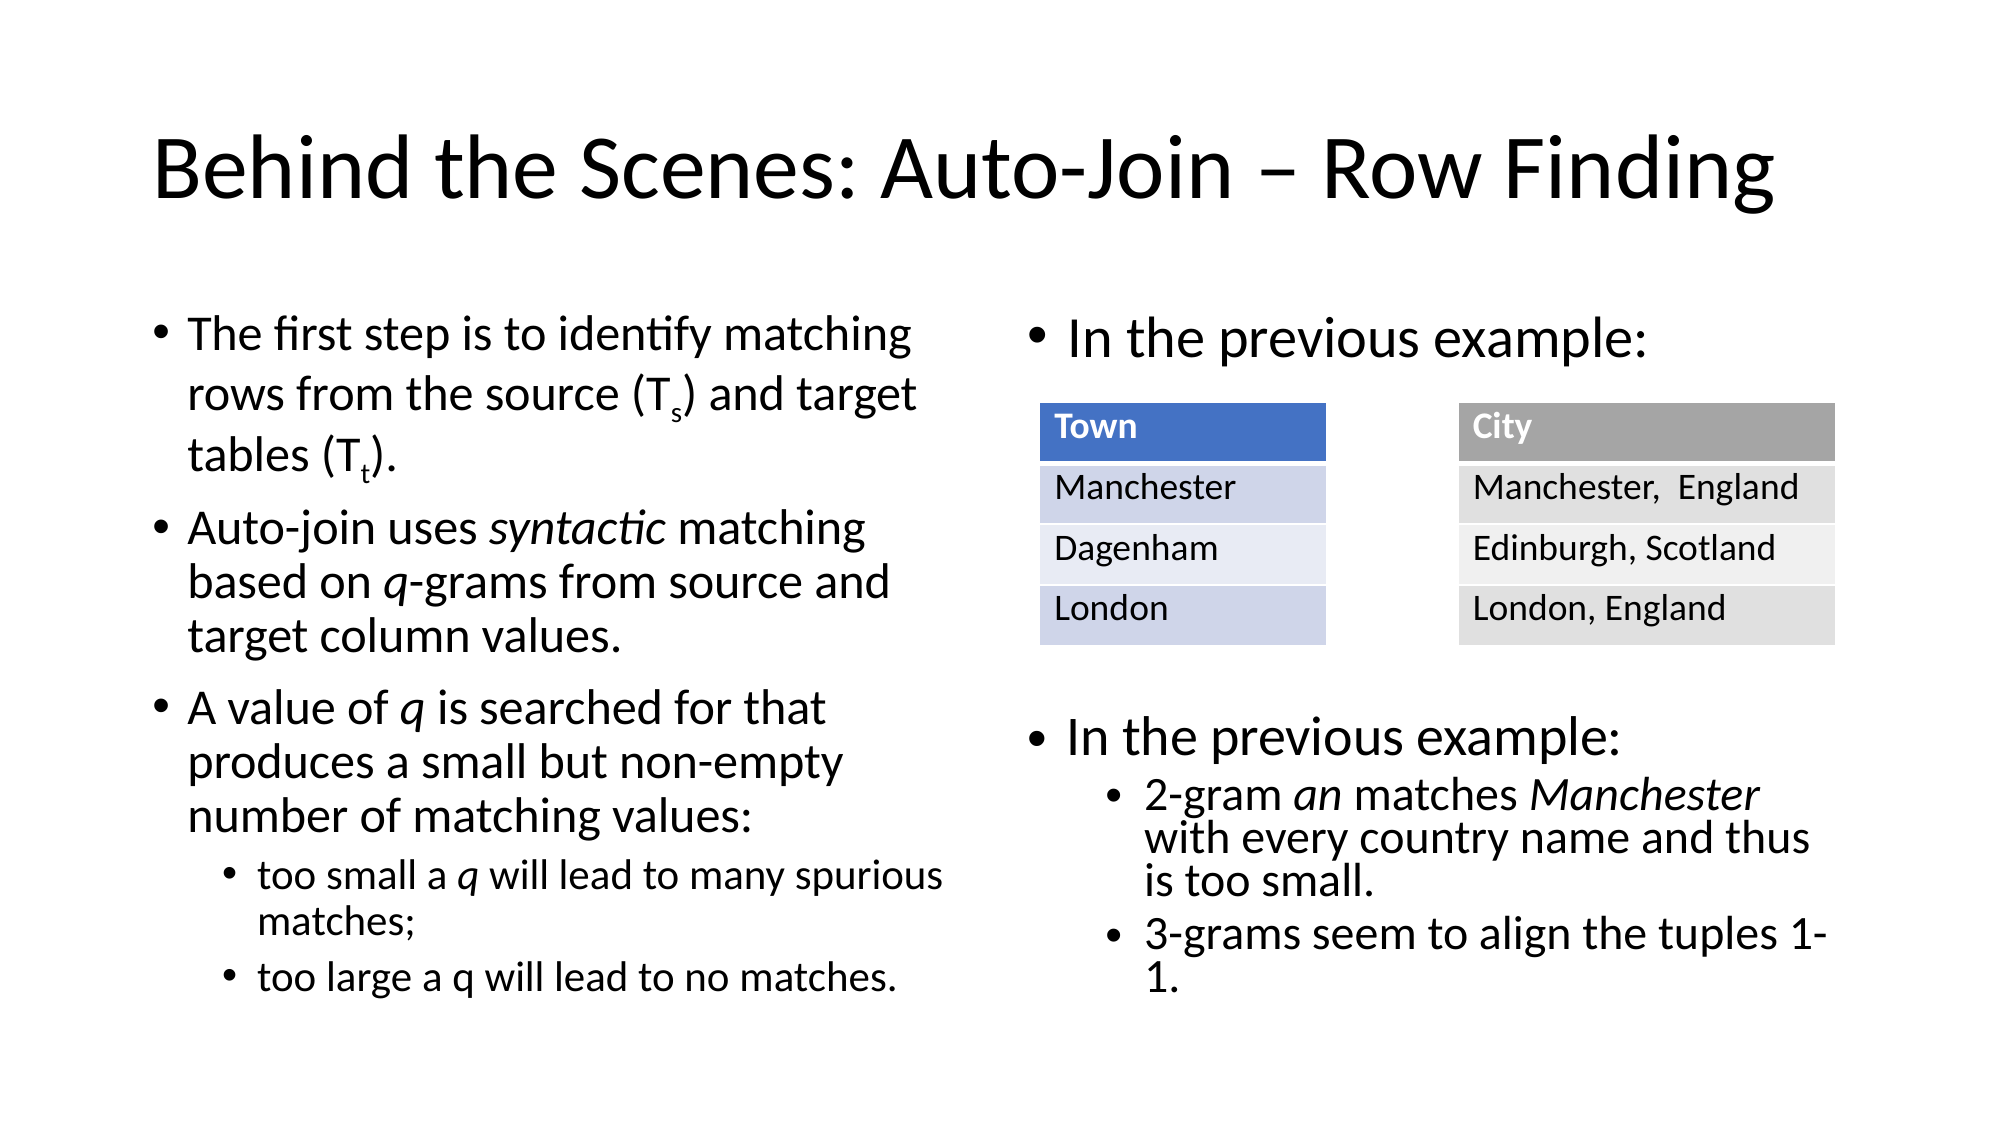

# Behind the Scenes: Auto-Join – Row Finding
The first step is to identify matching rows from the source (Ts) and target tables (Tt).
Auto-join uses syntactic matching based on q-grams from source and target column values.
A value of q is searched for that produces a small but non-empty number of matching values:
too small a q will lead to many spurious matches;
too large a q will lead to no matches.
In the previous example:

| Town |
| --- |
| Manchester |
| Dagenham |
| London |
| City |
| --- |
| Manchester, England |
| Edinburgh, Scotland |
| London, England |
In the previous example:
2-gram an matches Manchester with every country name and thus is too small.
3-grams seem to align the tuples 1-1.